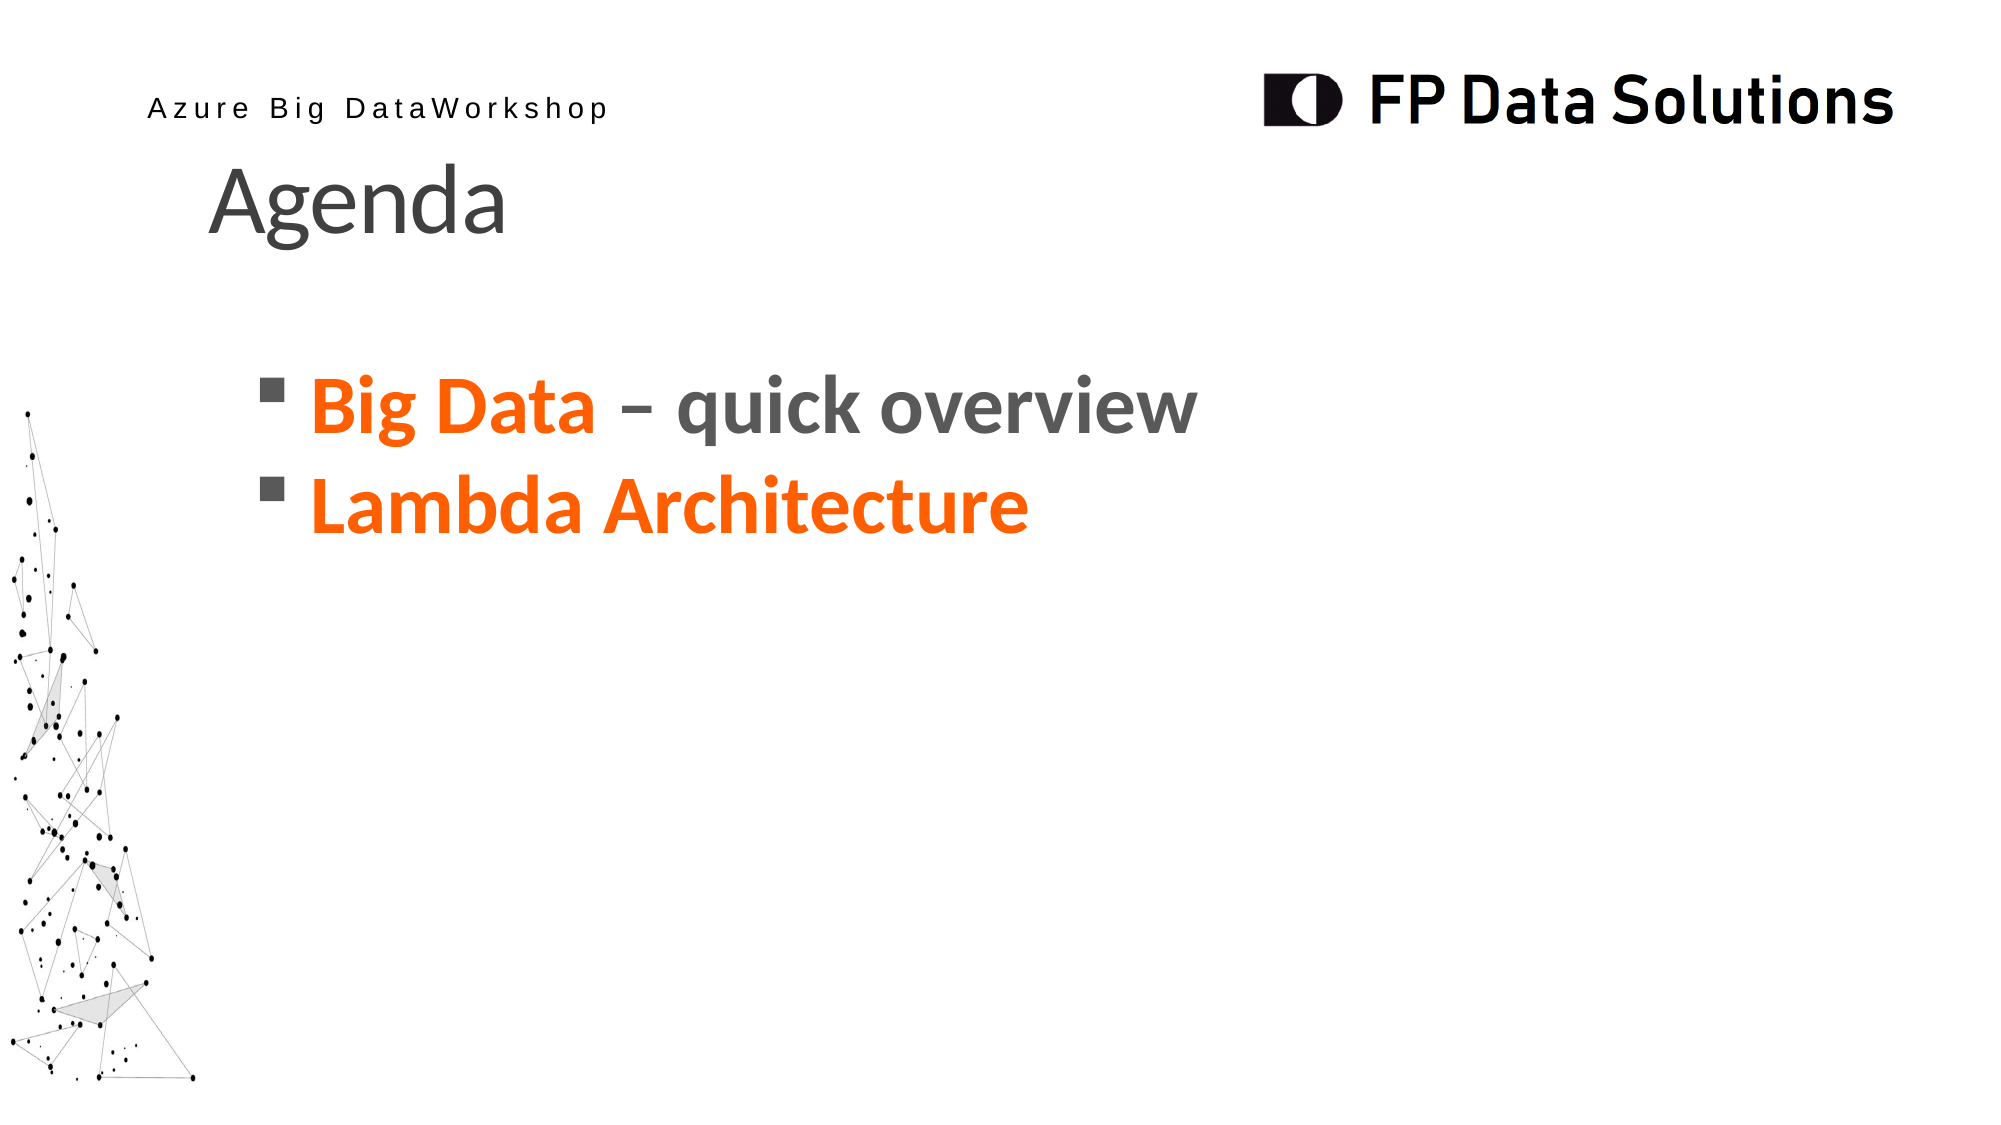

Agenda
 Big Data – quick overview
 Lambda Architecture